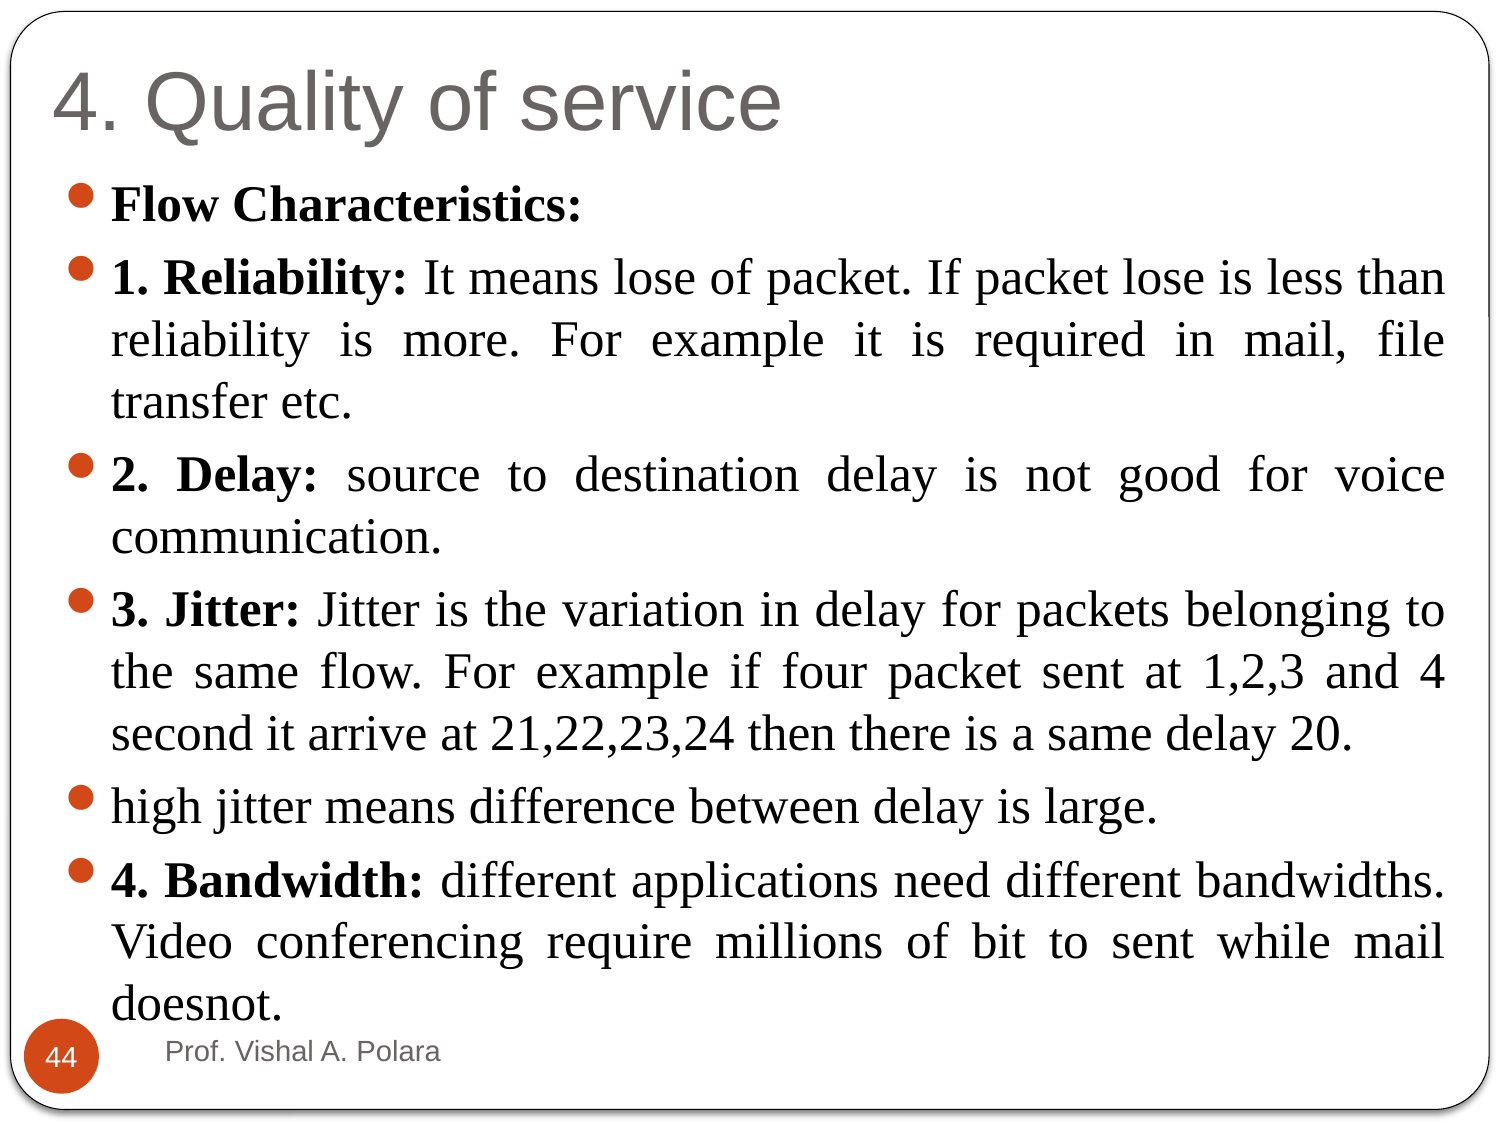

# 4. Quality of service
Flow Characteristics:
1. Reliability: It means lose of packet. If packet lose is less than reliability is more. For example it is required in mail, file transfer etc.
2. Delay: source to destination delay is not good for voice communication.
3. Jitter: Jitter is the variation in delay for packets belonging to the same flow. For example if four packet sent at 1,2,3 and 4 second it arrive at 21,22,23,24 then there is a same delay 20.
high jitter means difference between delay is large.
4. Bandwidth: different applications need different bandwidths. Video conferencing require millions of bit to sent while mail doesnot.

Prof. Vishal A. Polara
44